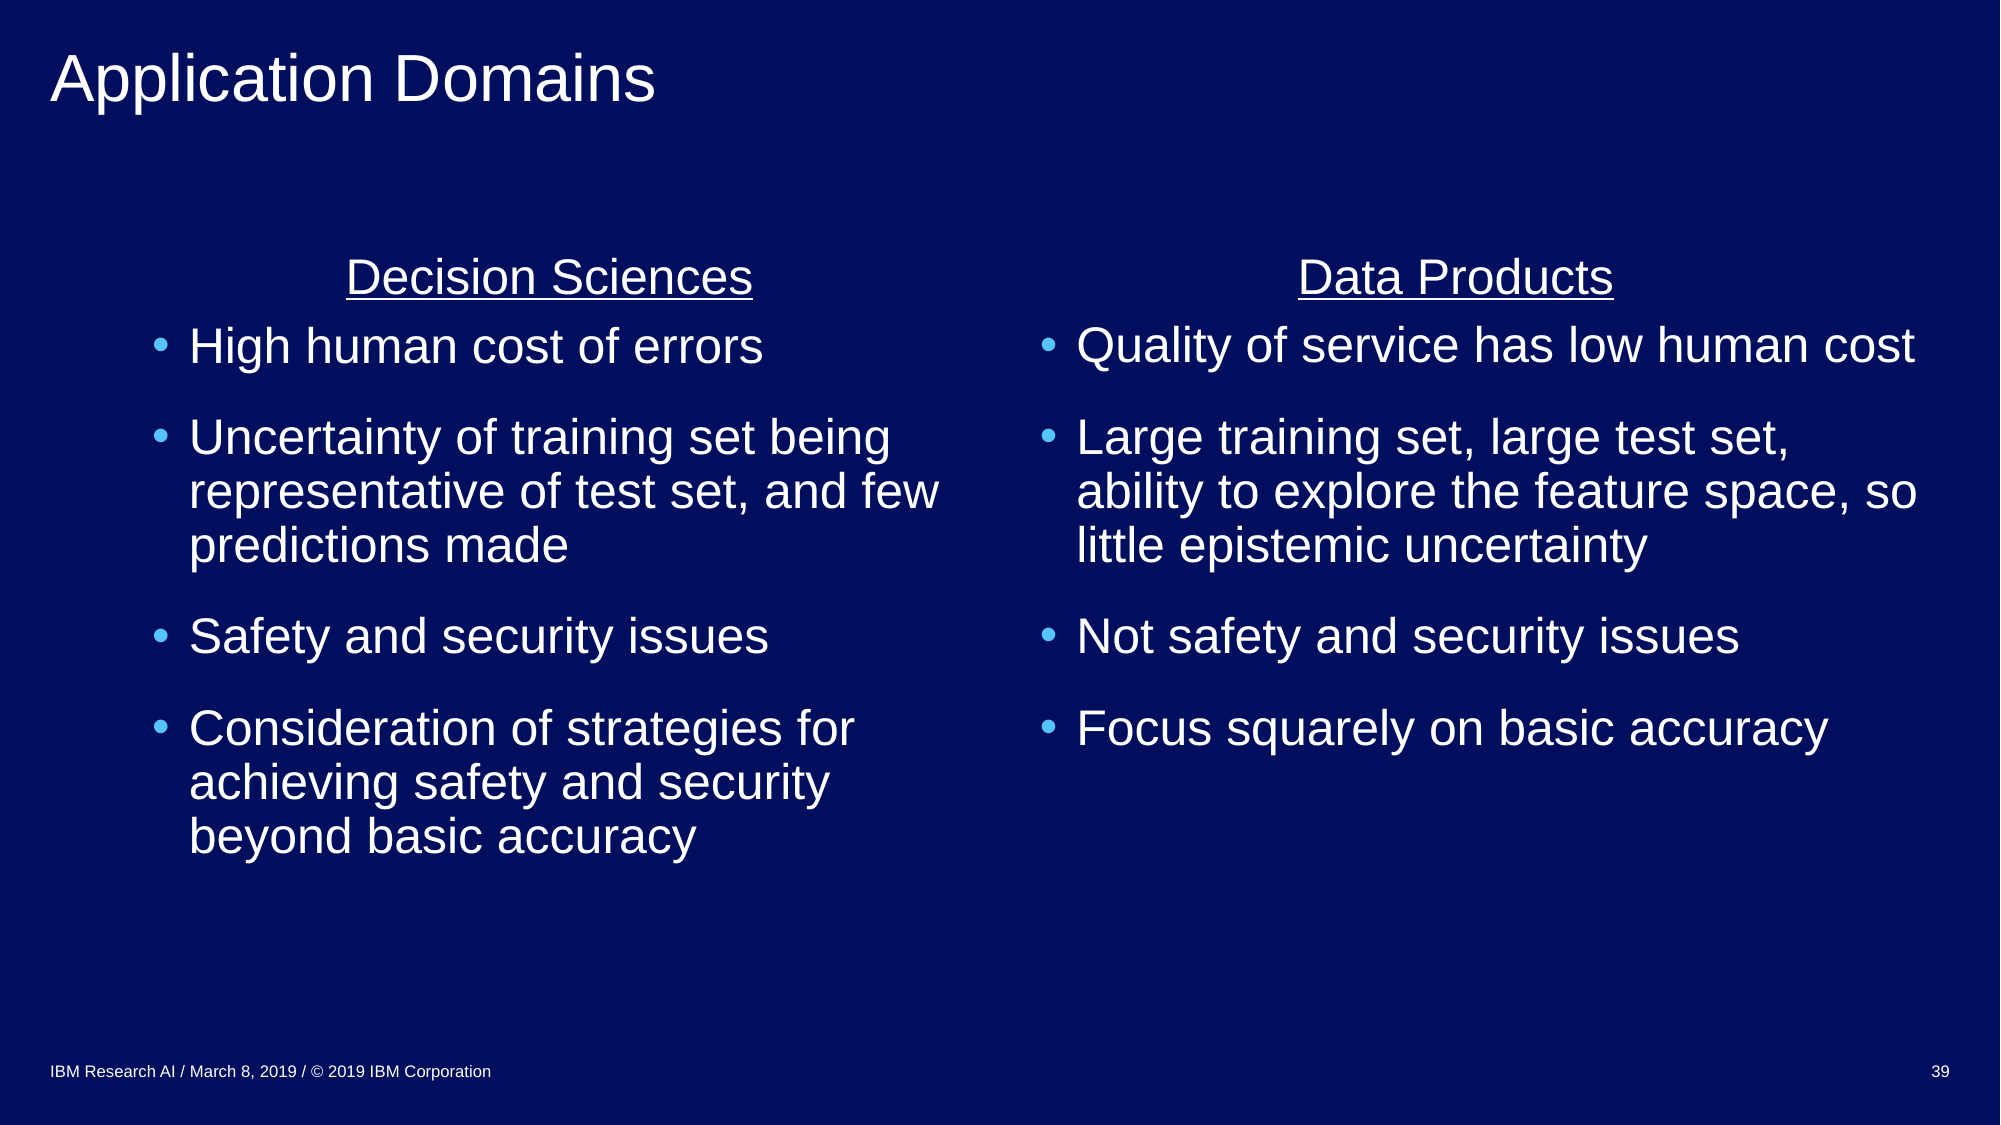

# Application Domains
Decision Sciences
Data Products
High human cost of errors
Uncertainty of training set being representative of test set, and few predictions made
Safety and security issues
Consideration of strategies for achieving safety and security beyond basic accuracy

Quality of service has low human cost
Large training set, large test set, ability to explore the feature space, so little epistemic uncertainty
Not safety and security issues
Focus squarely on basic accuracy
IBM Research AI / March 8, 2019 / © 2019 IBM Corporation
39